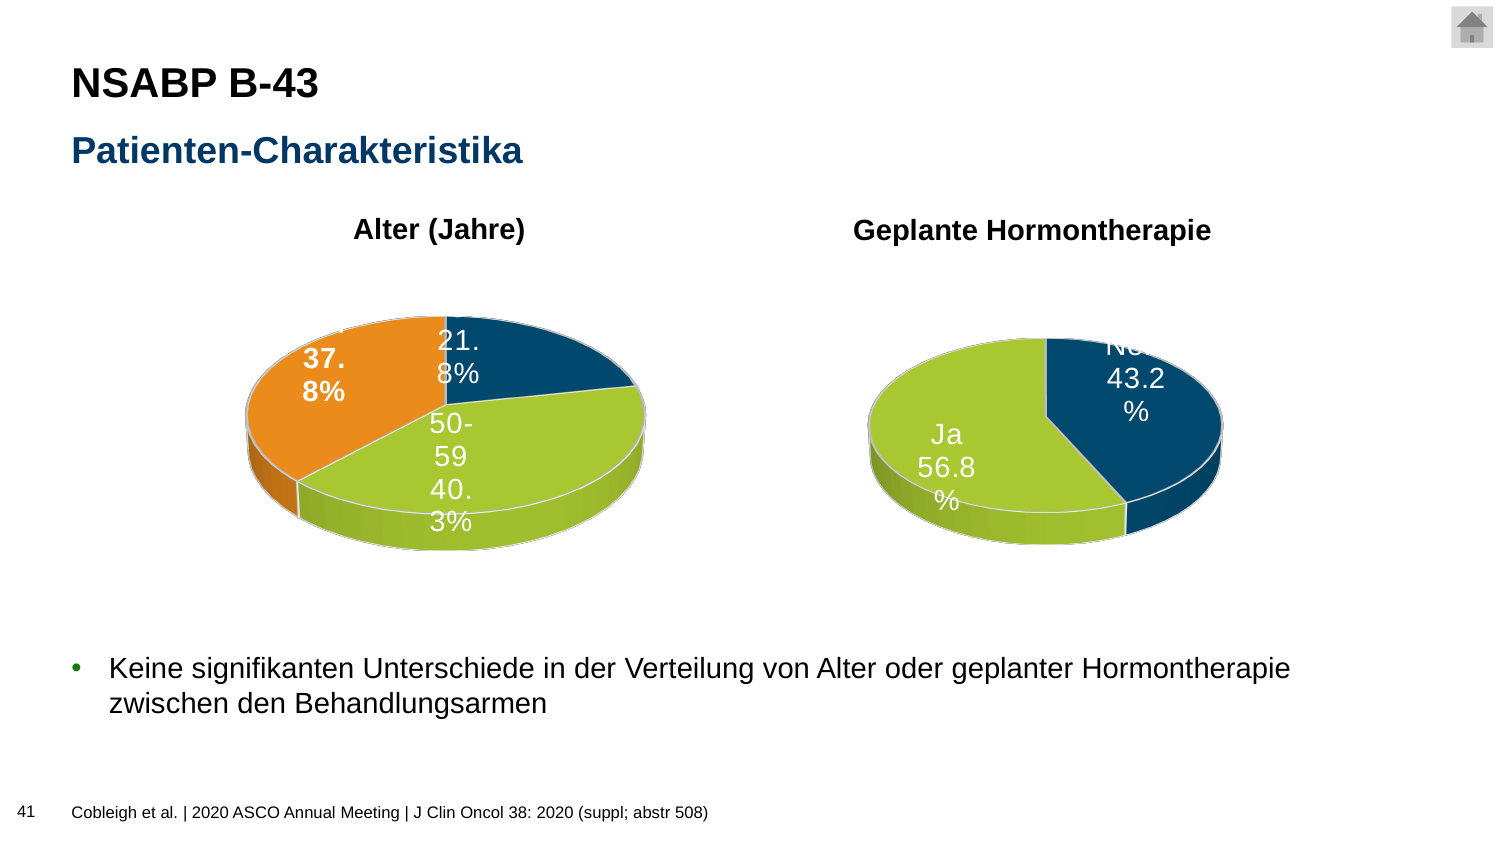

# NSABP B-43
Patienten-Charakteristika
Alter (Jahre)
Geplante Hormontherapie

[unsupported chart]

[unsupported chart]

Keine signifikanten Unterschiede in der Verteilung von Alter oder geplanter Hormontherapie zwischen den Behandlungsarmen

41
Cobleigh et al. | 2020 ASCO Annual Meeting | J Clin Oncol 38: 2020 (suppl; abstr 508)